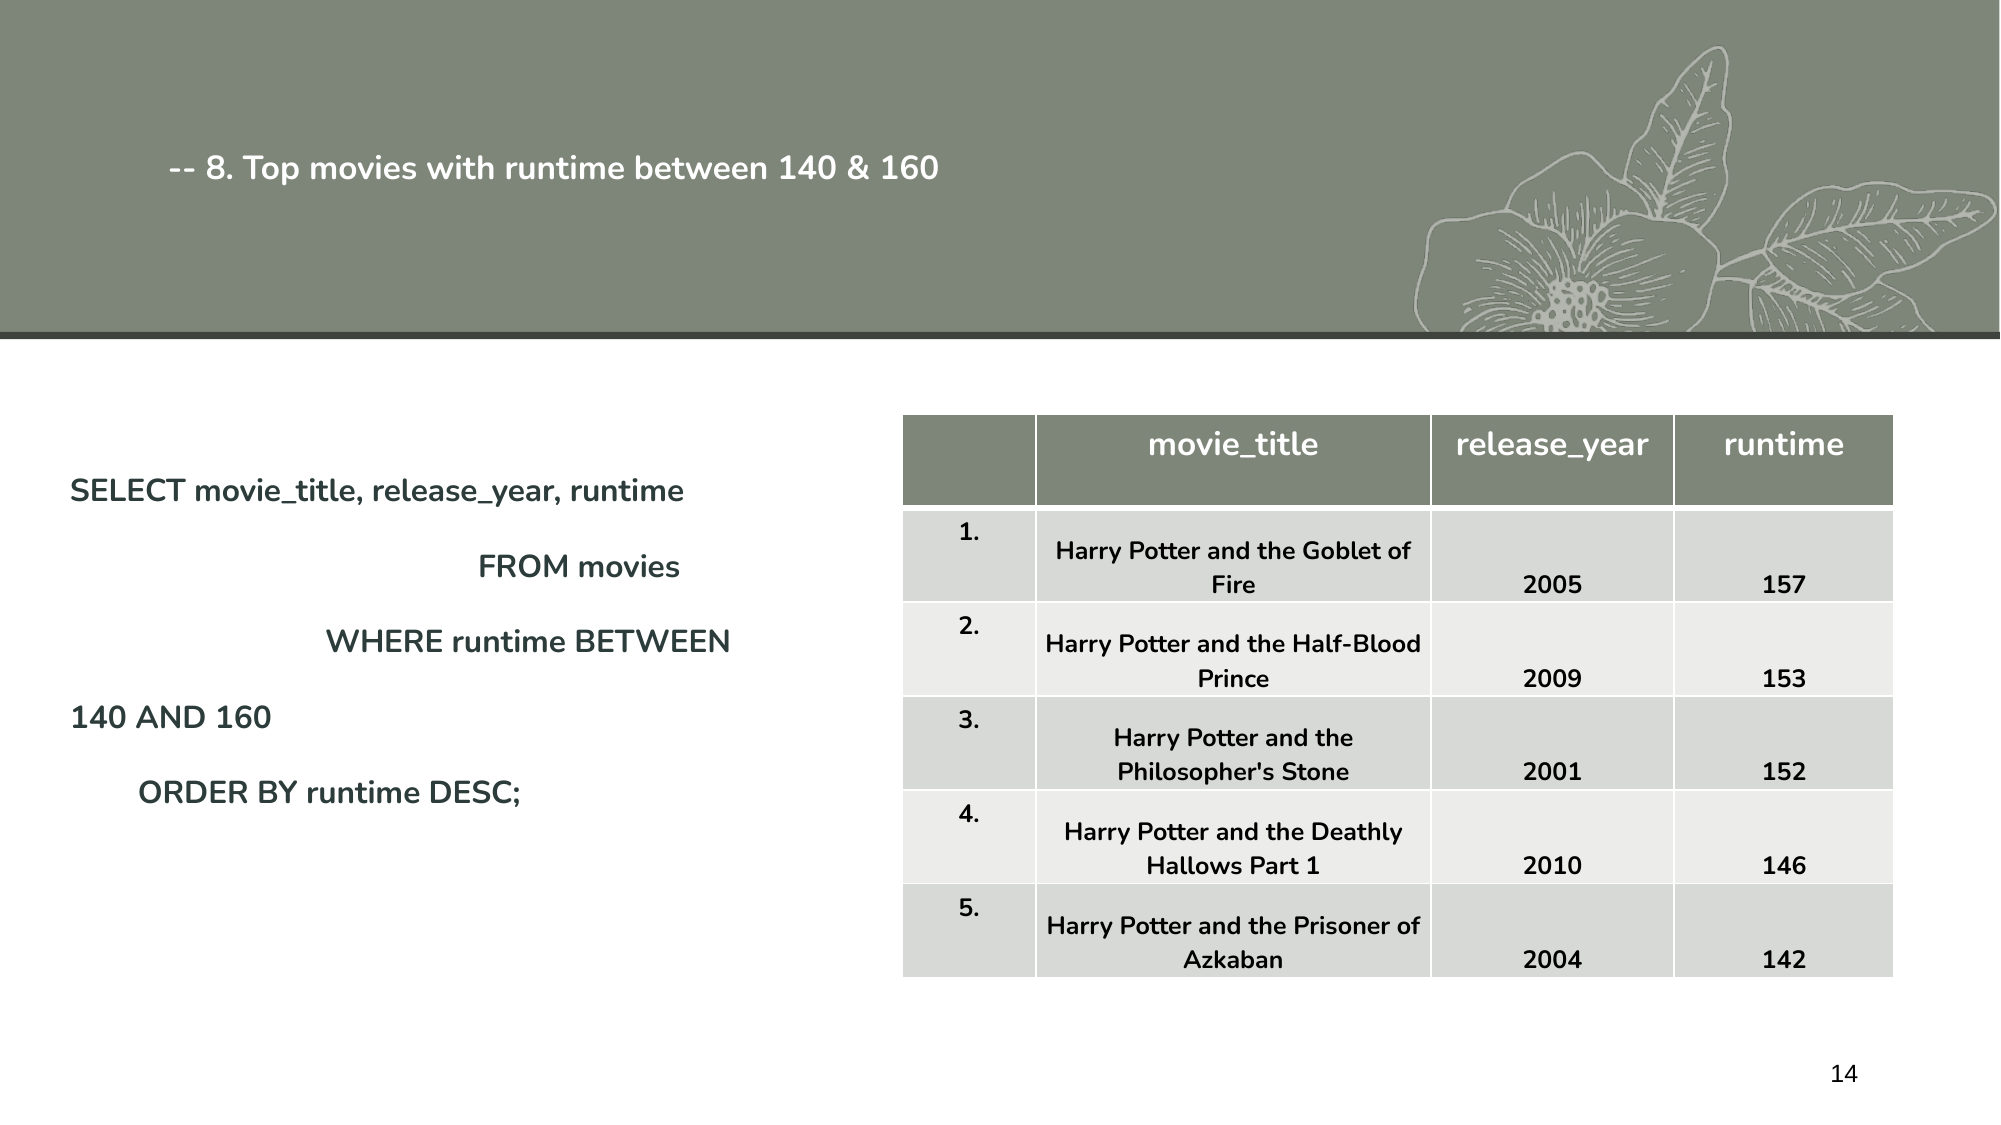

# -- 8. Top movies with runtime between 140 & 160
|  | movie\_title | release\_year | runtime |
| --- | --- | --- | --- |
| 1. | Harry Potter and the Goblet of Fire | 2005 | 157 |
| 2. | Harry Potter and the Half-Blood Prince | 2009 | 153 |
| 3. | Harry Potter and the Philosopher's Stone | 2001 | 152 |
| 4. | Harry Potter and the Deathly Hallows Part 1 | 2010 | 146 |
| 5. | Harry Potter and the Prisoner of Azkaban | 2004 | 142 |
SELECT movie_title, release_year, runtime                                                       FROM movies                                     WHERE runtime BETWEEN 140 AND 160                                                               ORDER BY runtime DESC;
14